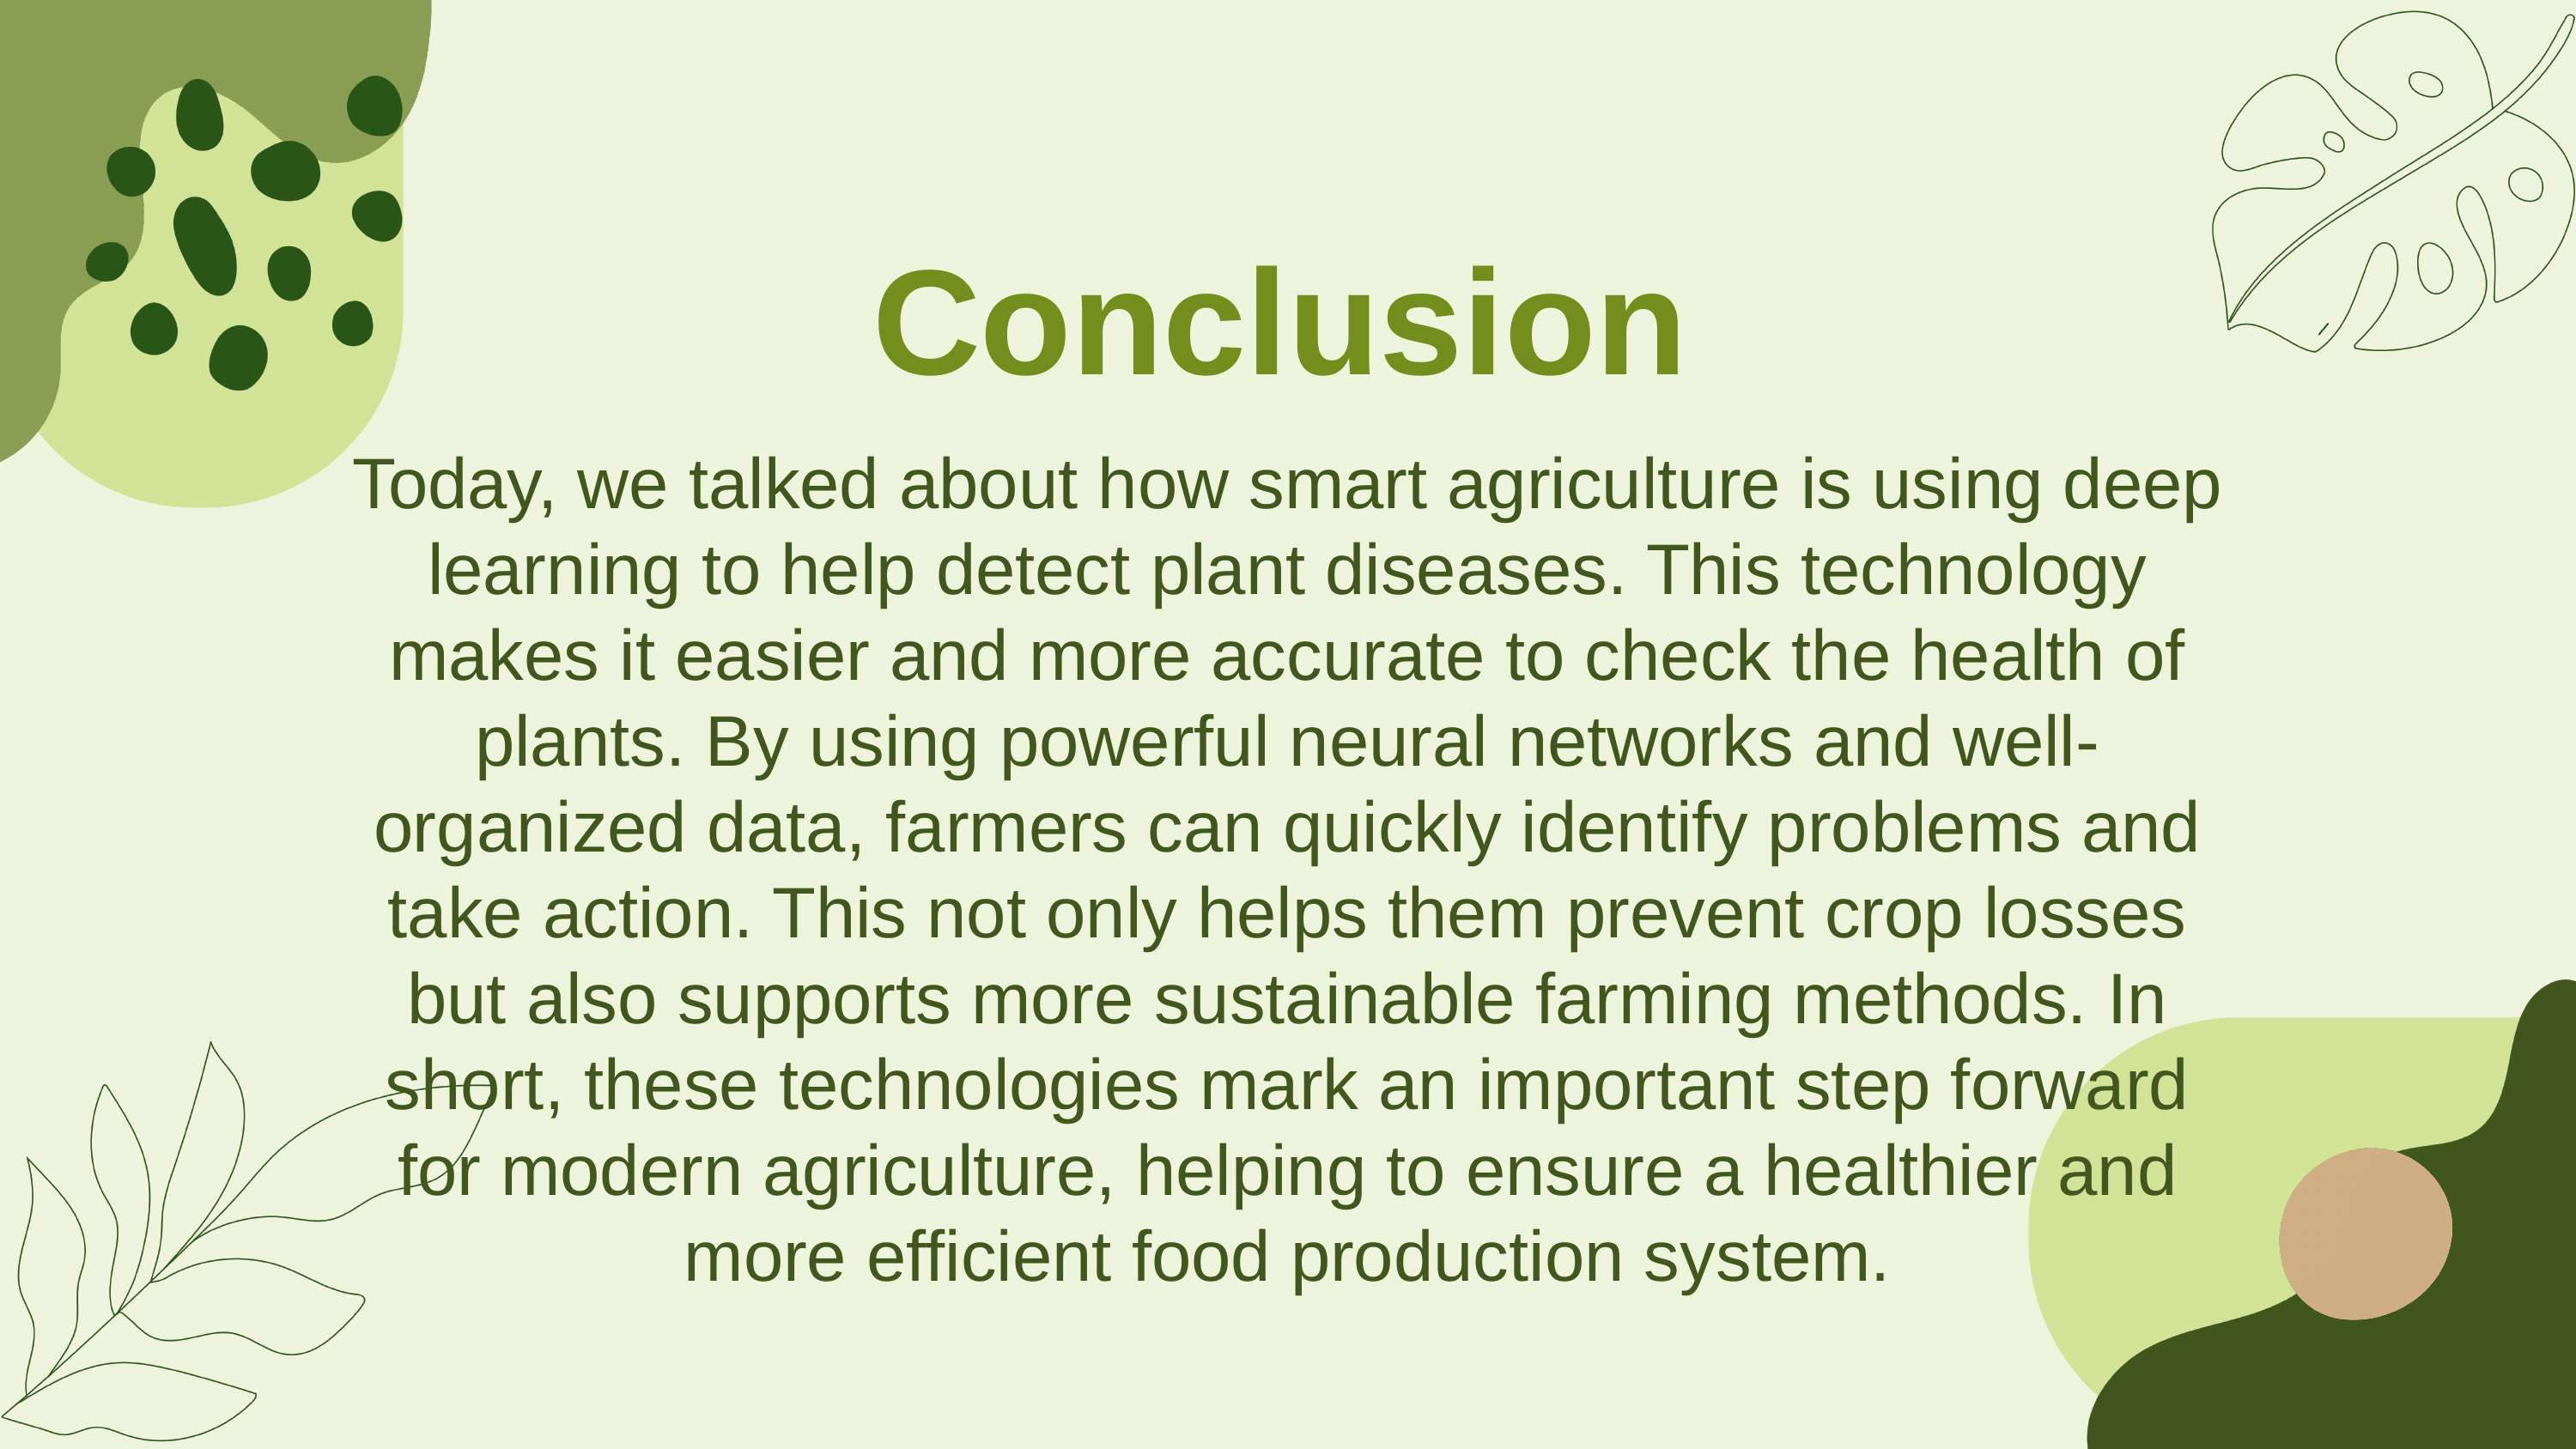

Conclusion
Today, we talked about how smart agriculture is using deep learning to help detect plant diseases. This technology makes it easier and more accurate to check the health of plants. By using powerful neural networks and well-organized data, farmers can quickly identify problems and take action. This not only helps them prevent crop losses but also supports more sustainable farming methods. In short, these technologies mark an important step forward for modern agriculture, helping to ensure a healthier and more efficient food production system.